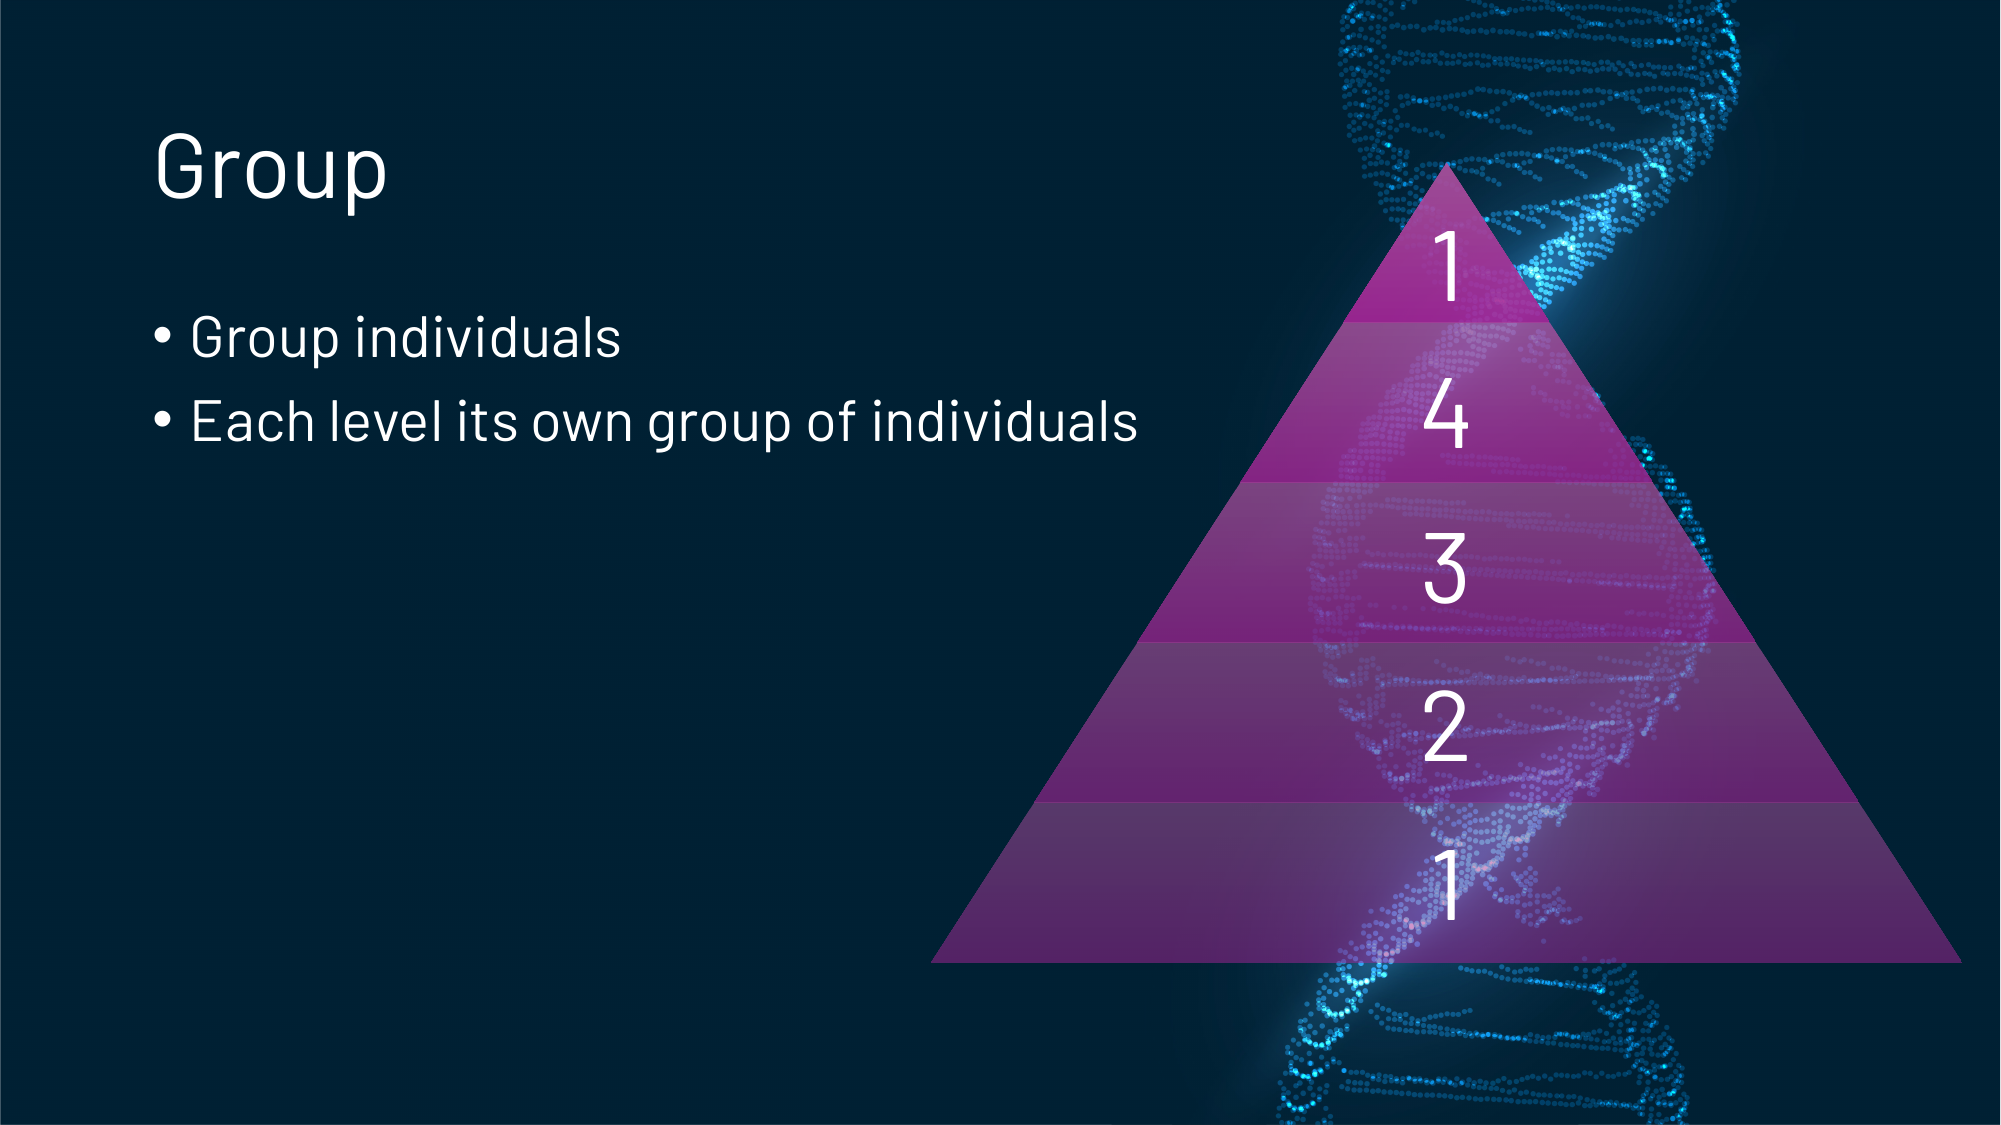

# Group
1
4
3
2
1
Group individuals
Each level its own group of individuals